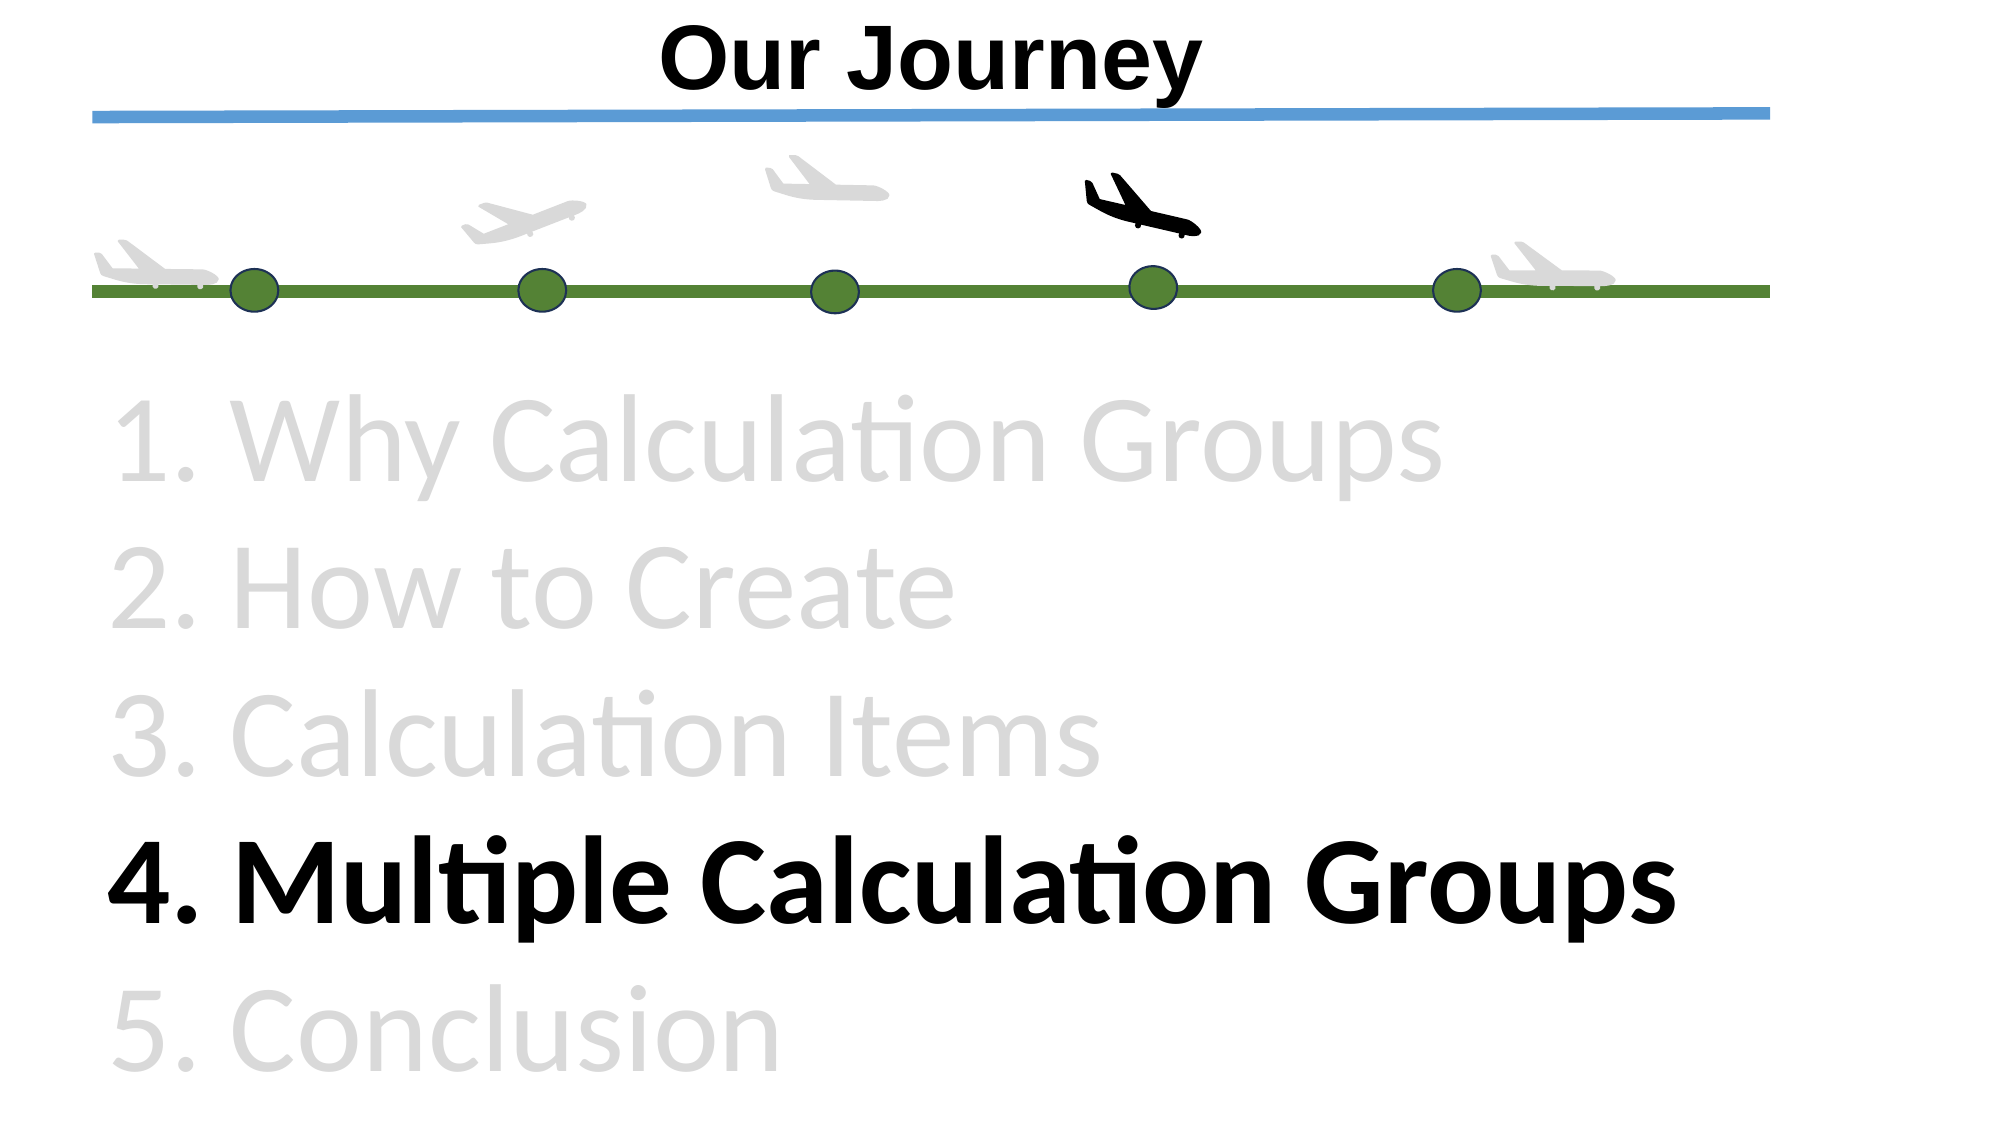

Our Journey

1. Why Calculation Groups
2. How to Create
3. Calculation Items
4. Multiple Calculation Groups
5. Conclusion